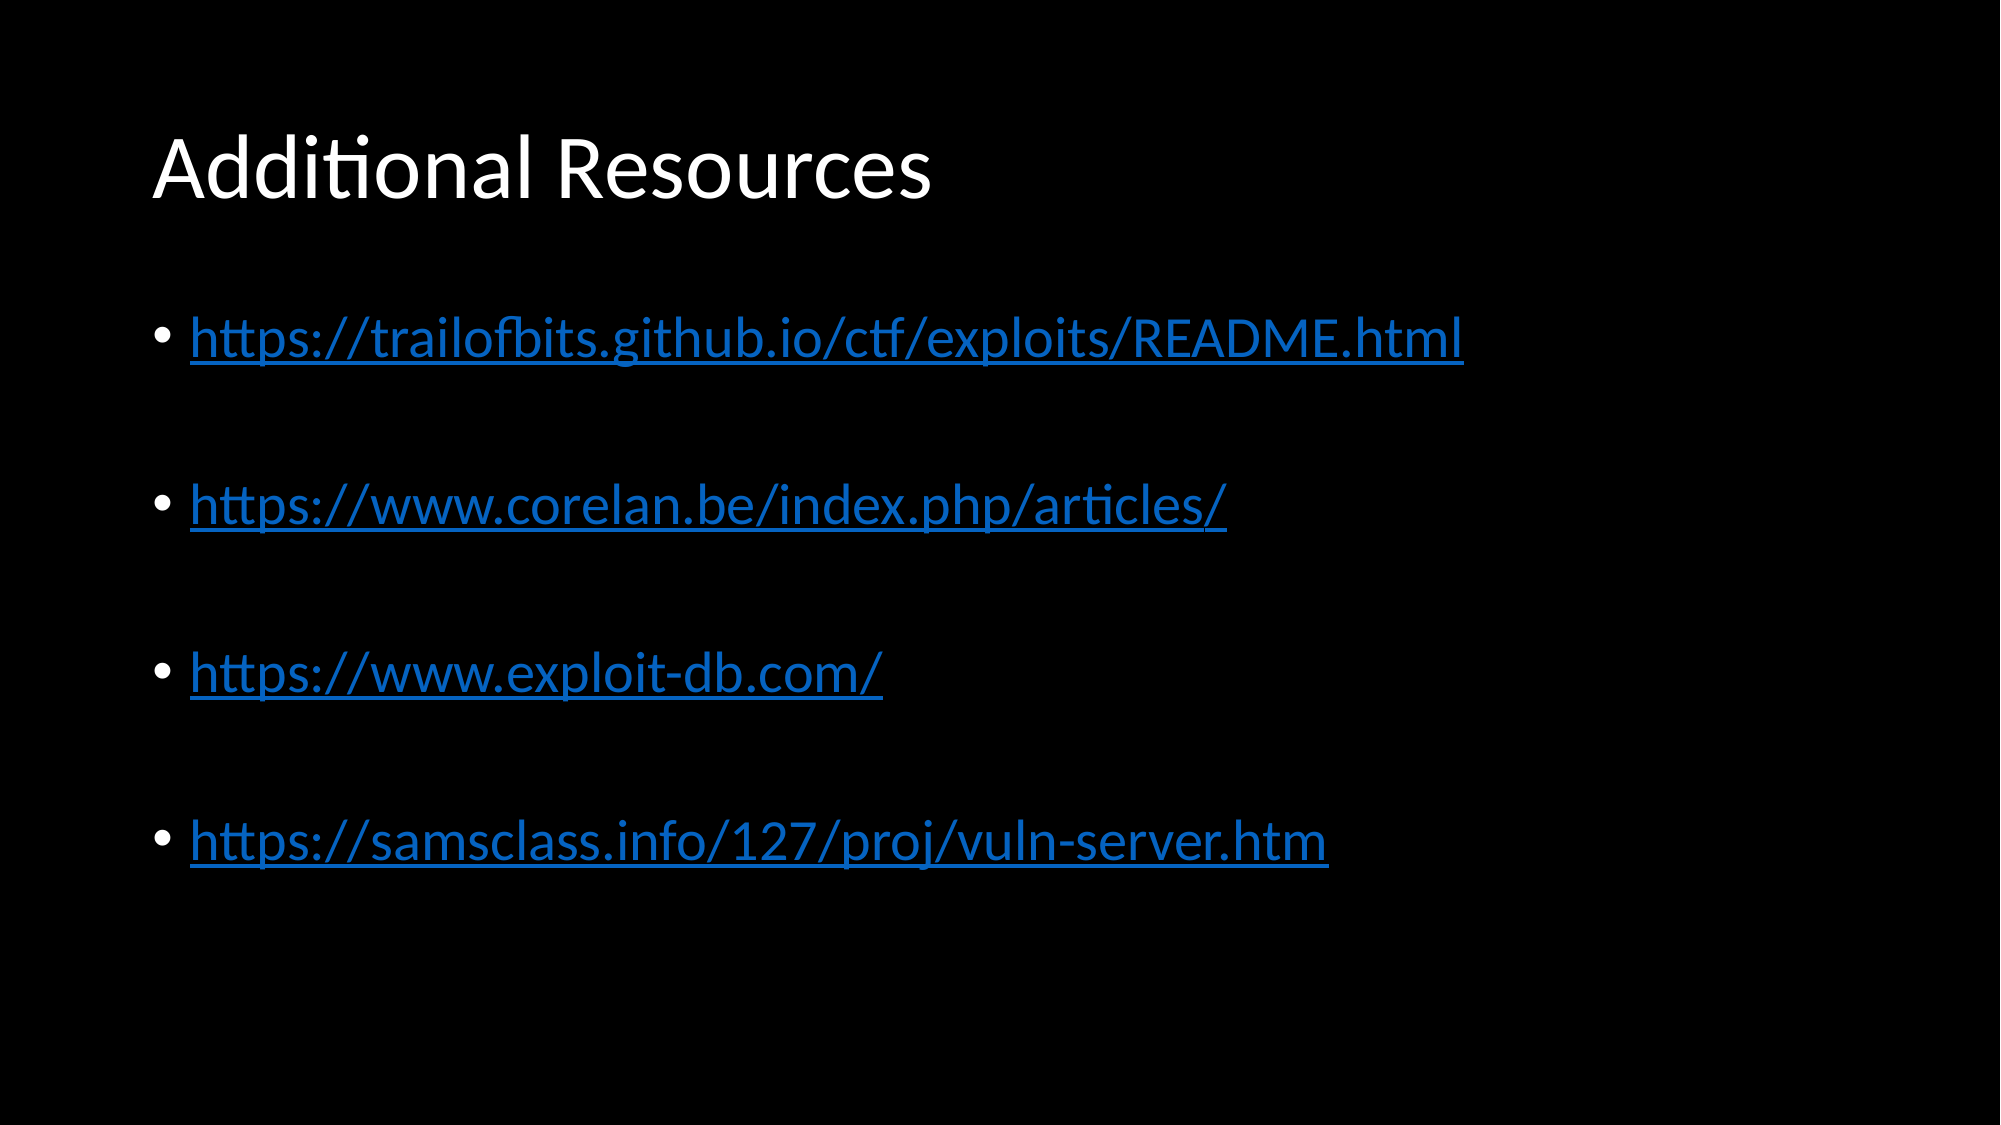

# Additional Resources
https://trailofbits.github.io/ctf/exploits/README.html

https://www.corelan.be/index.php/articles/

https://www.exploit-db.com/

https://samsclass.info/127/proj/vuln-server.htm